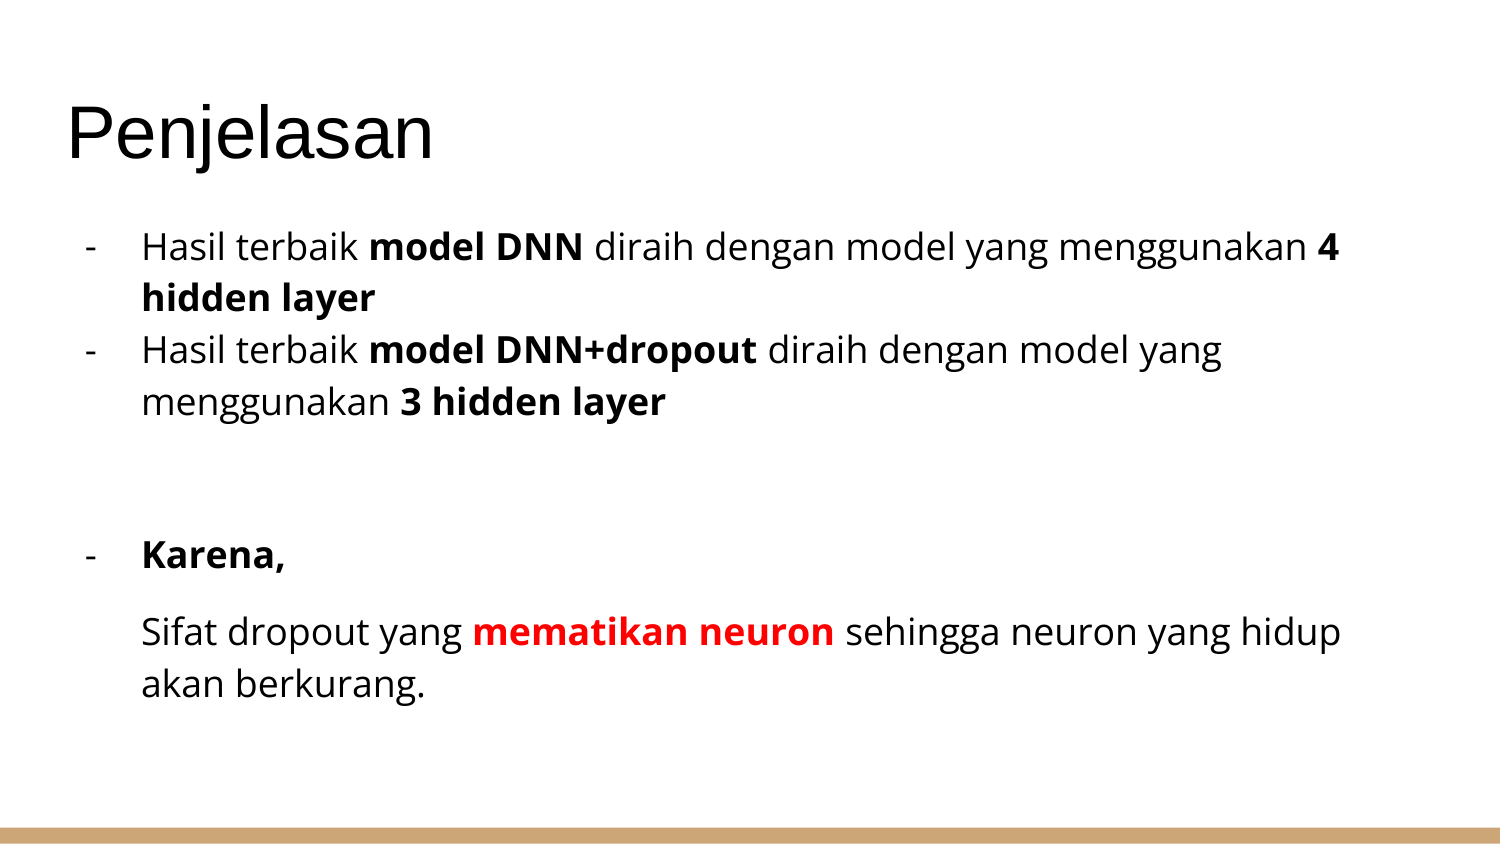

# Penjelasan
Hasil terbaik model DNN diraih dengan model yang menggunakan 4 hidden layer
Hasil terbaik model DNN+dropout diraih dengan model yang menggunakan 3 hidden layer

Karena,
Sifat dropout yang mematikan neuron sehingga neuron yang hidup akan berkurang.